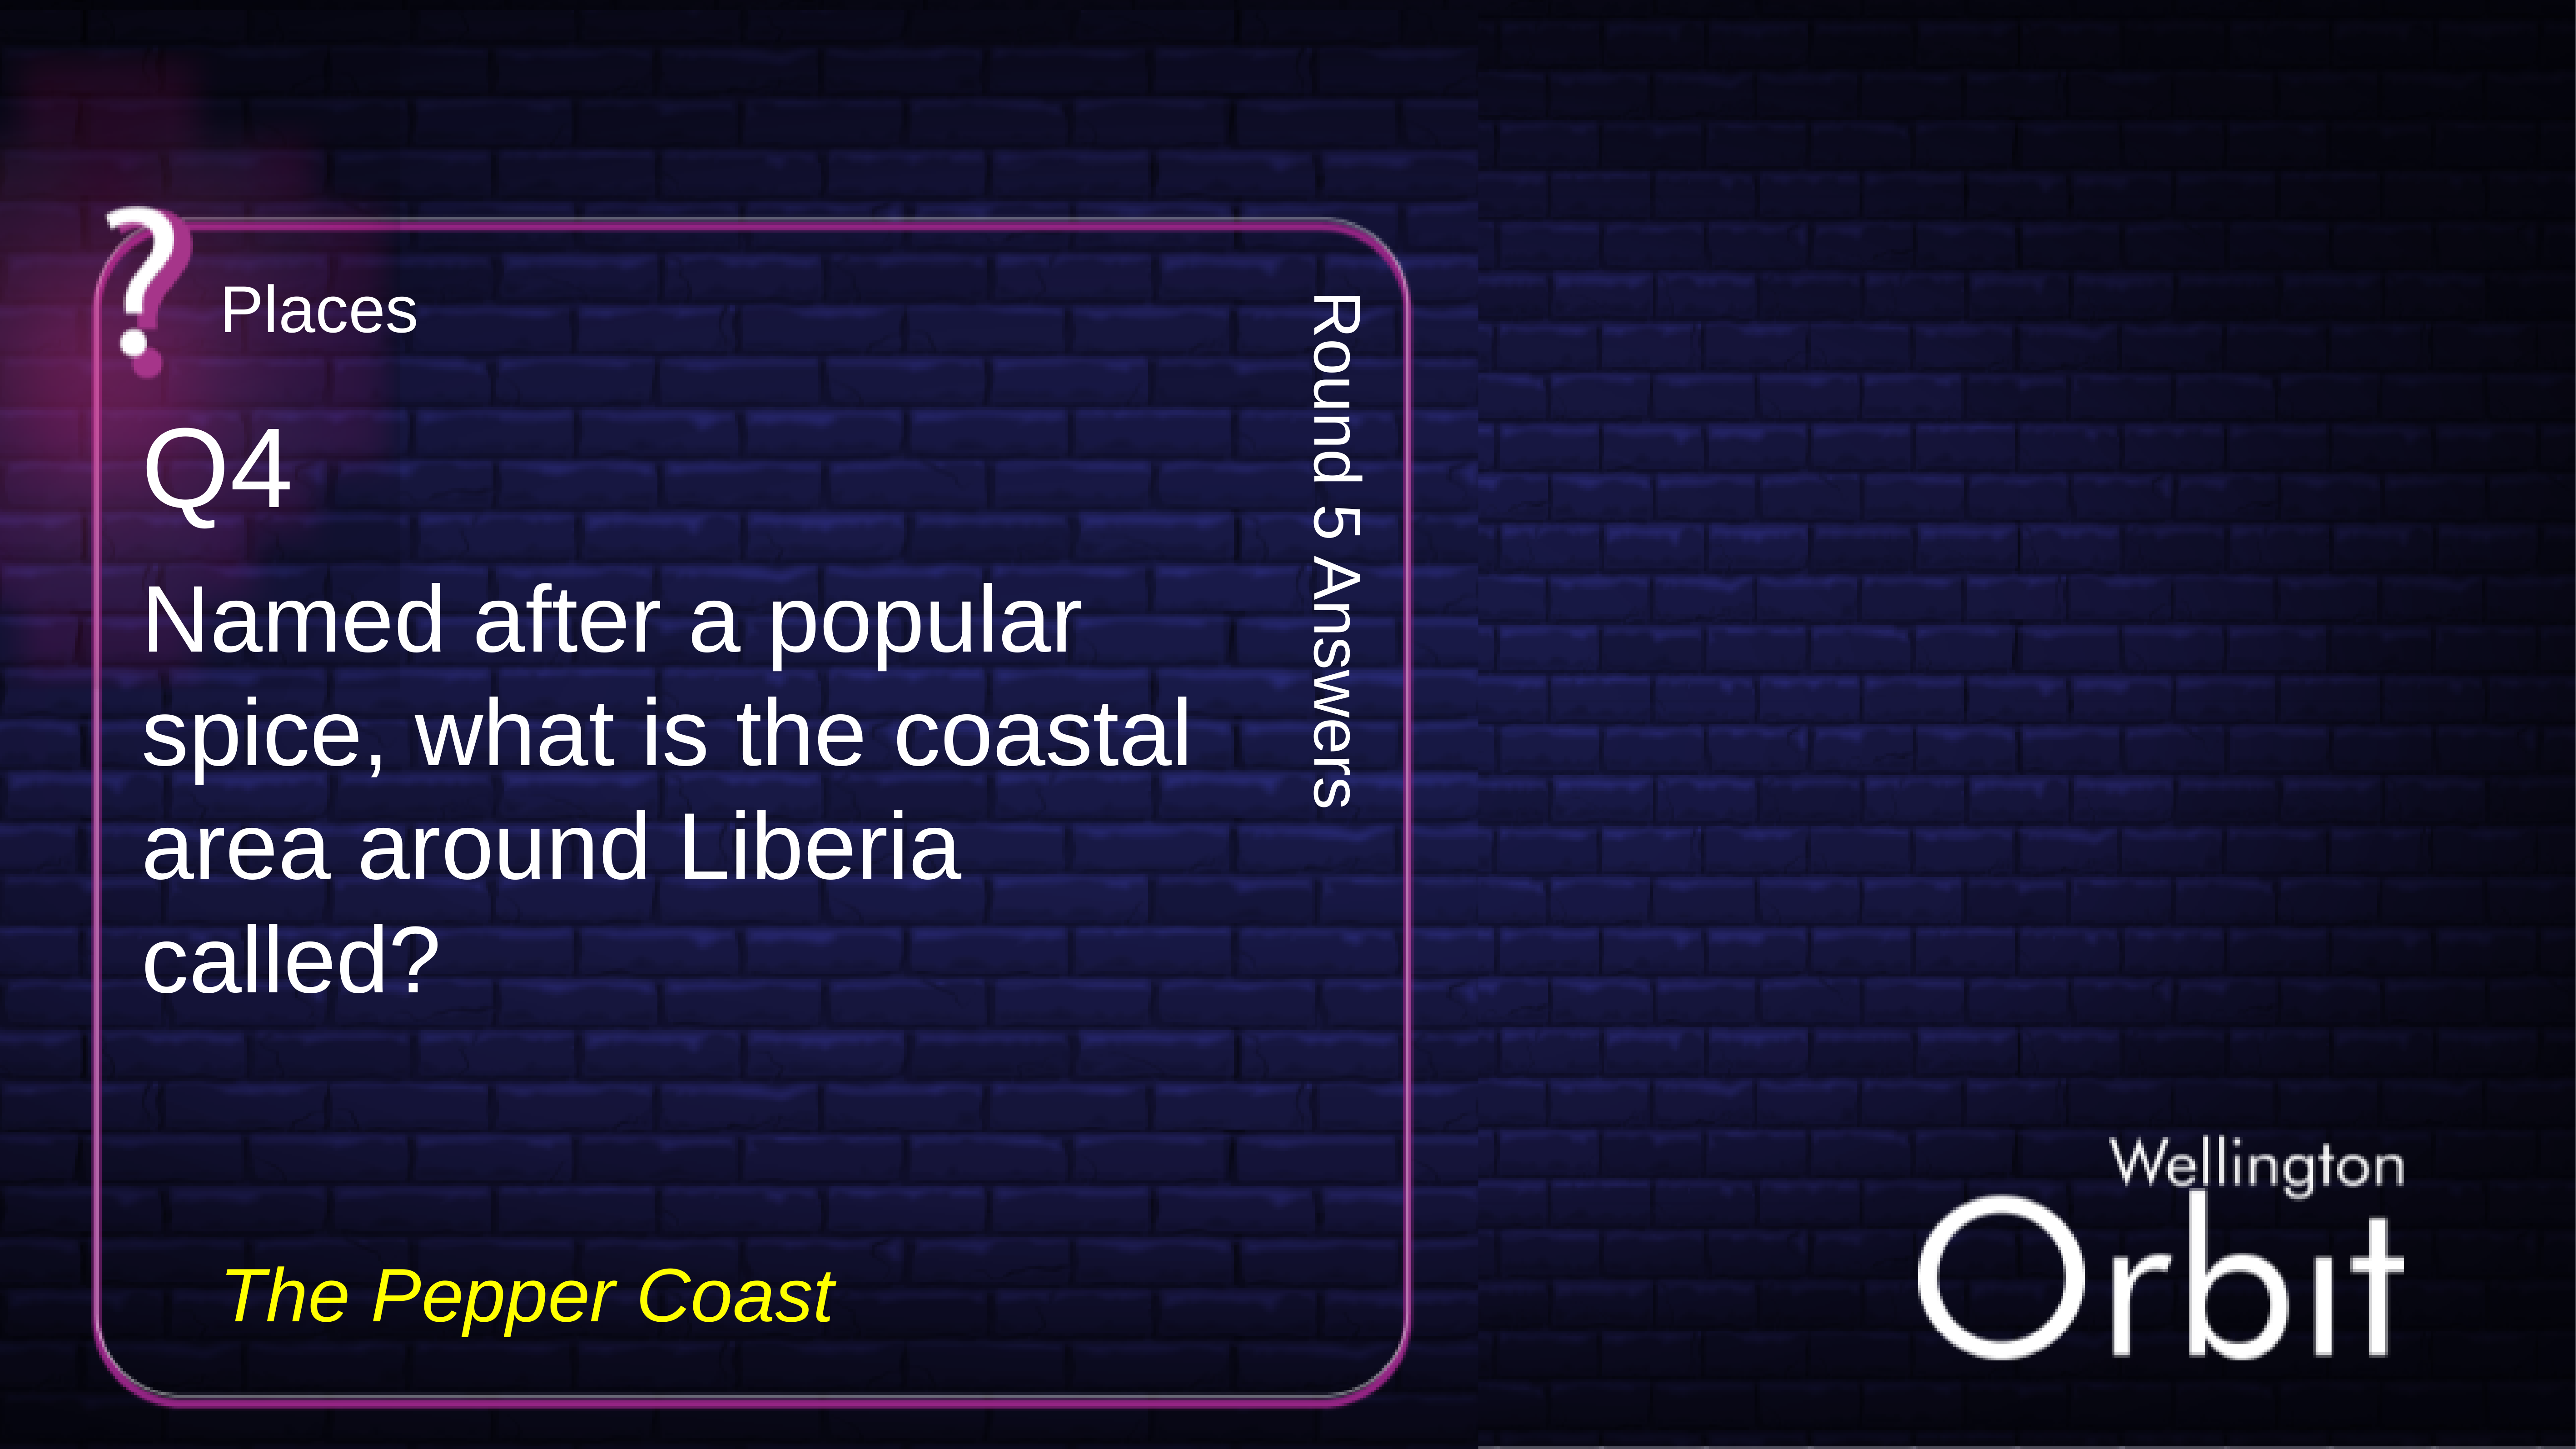

Places
Q4
Round 5 Answers
Named after a popular spice, what is the coastal area around Liberia called?
The Pepper Coast